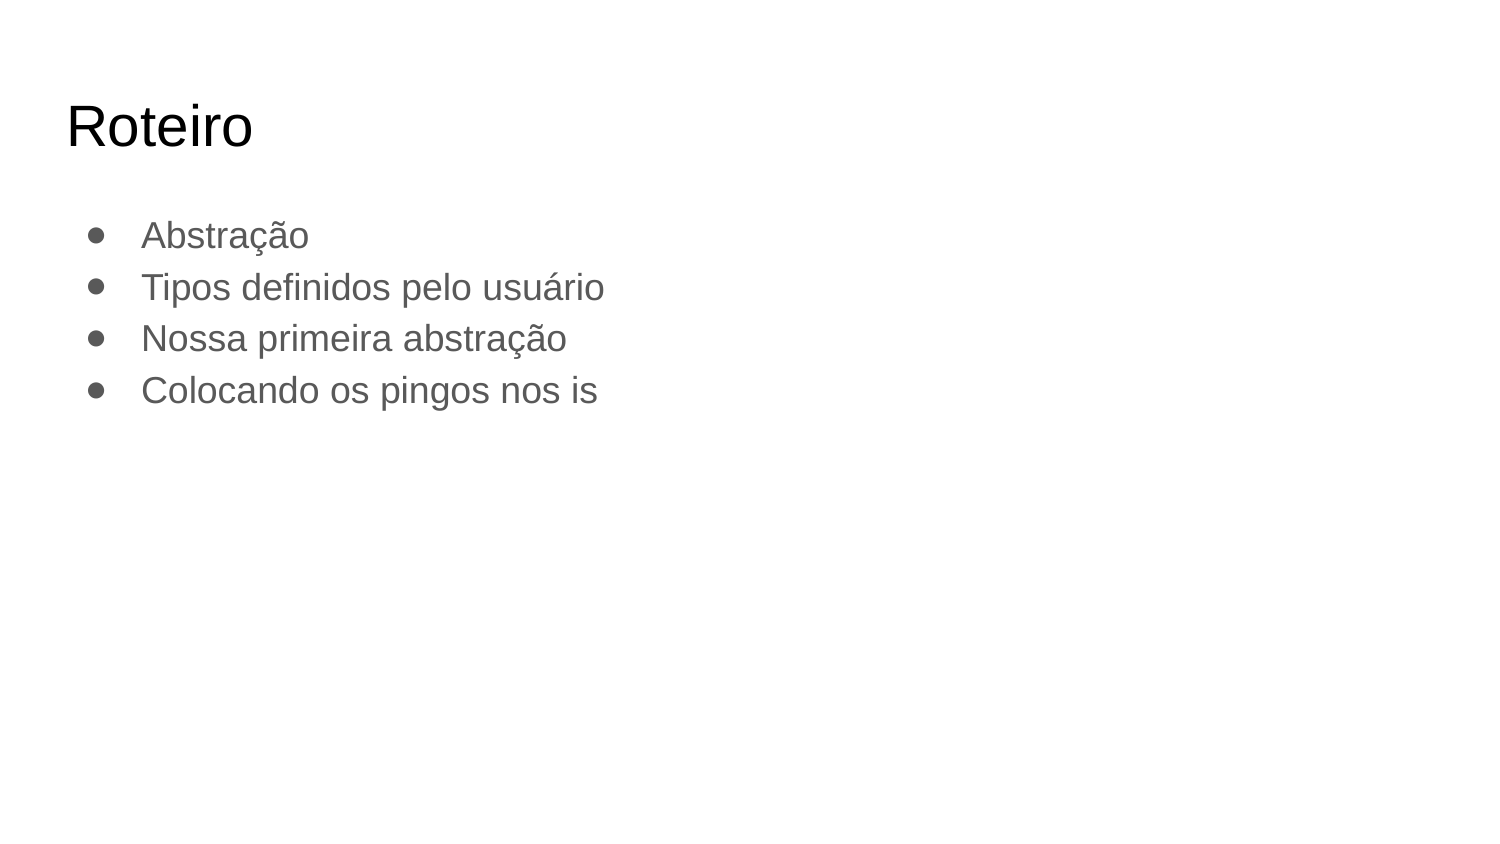

# Roteiro
Abstração
Tipos definidos pelo usuário
Nossa primeira abstração
Colocando os pingos nos is